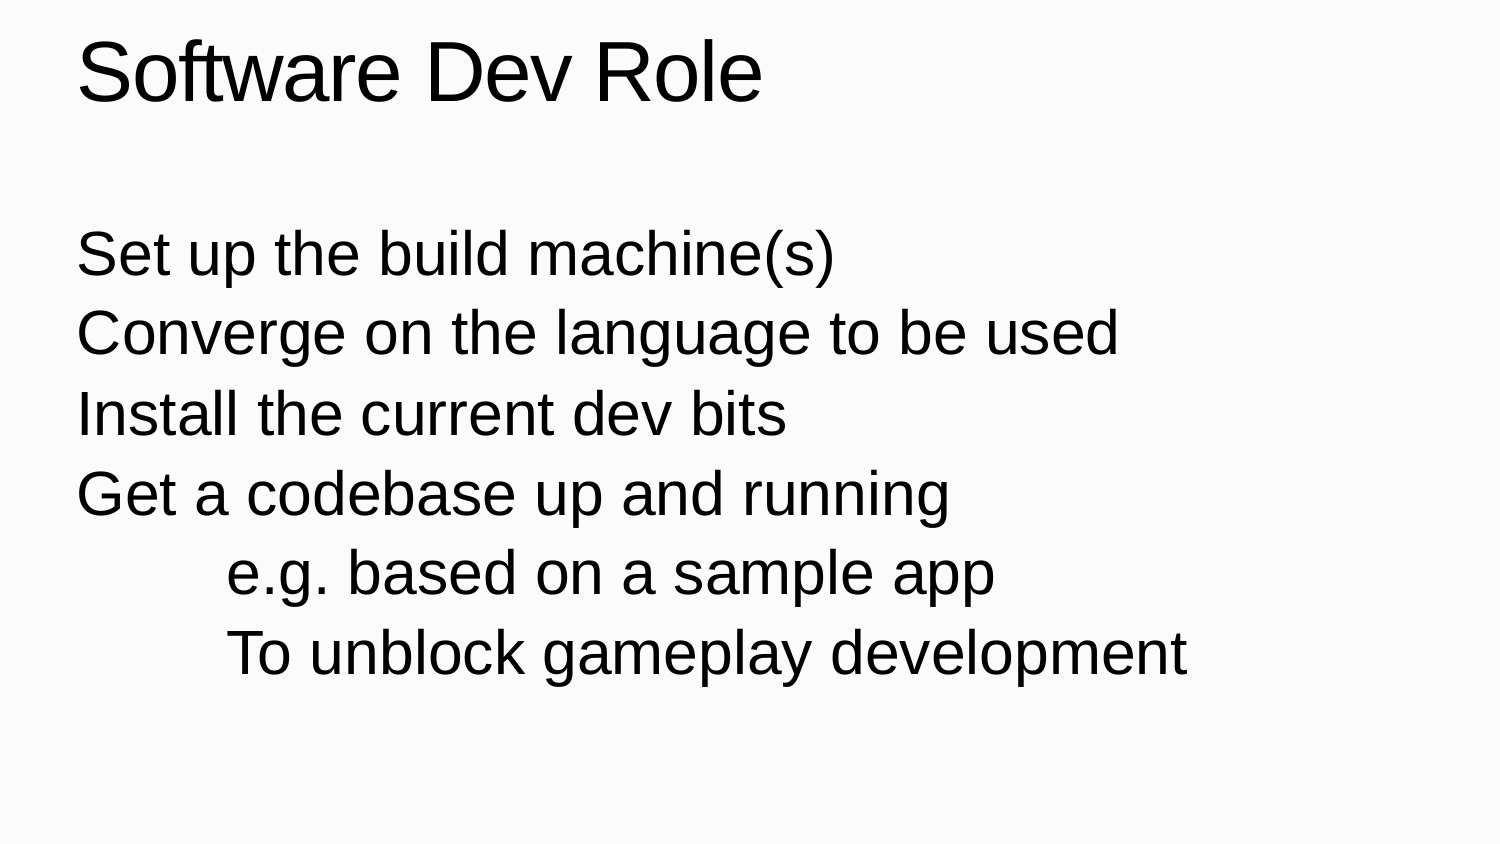

# Software Dev Role
Set up the build machine(s)
Converge on the language to be used
Install the current dev bits
Get a codebase up and running
	e.g. based on a sample app
	To unblock gameplay development